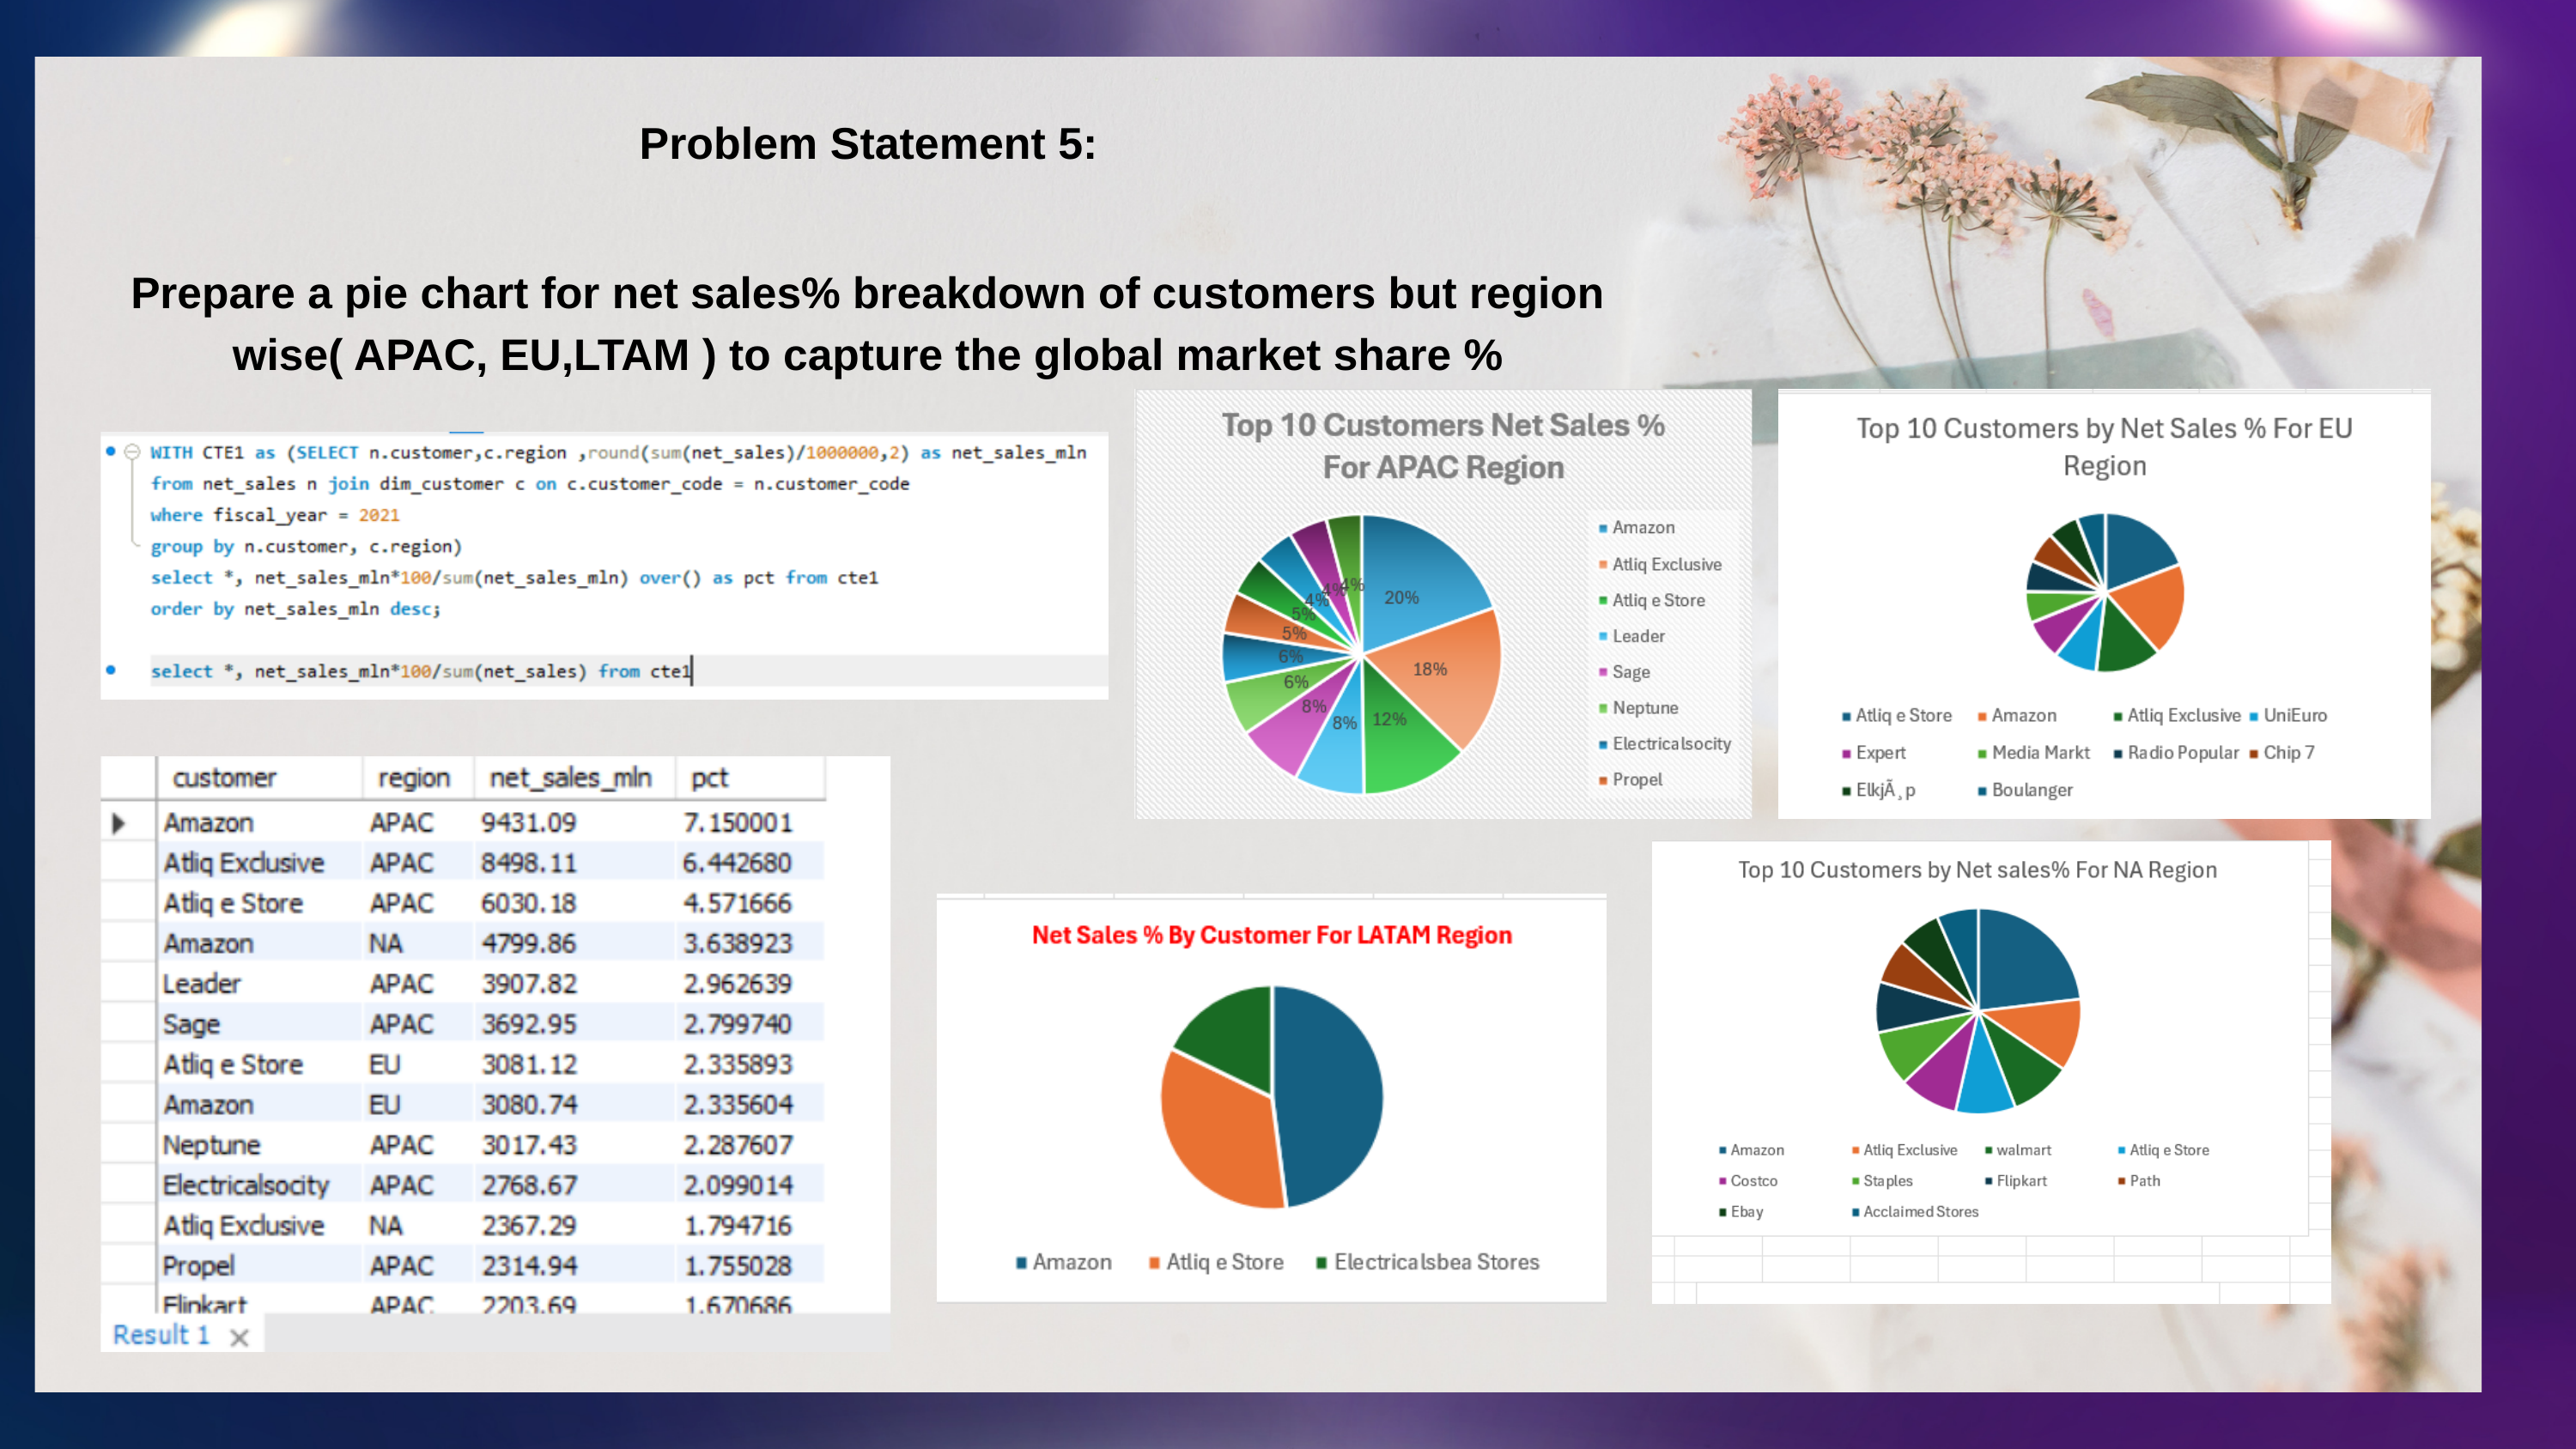

Problem Statement 5:

Prepare a pie chart for net sales% breakdown of customers but region wise( APAC, EU,LTAM ) to capture the global market share %